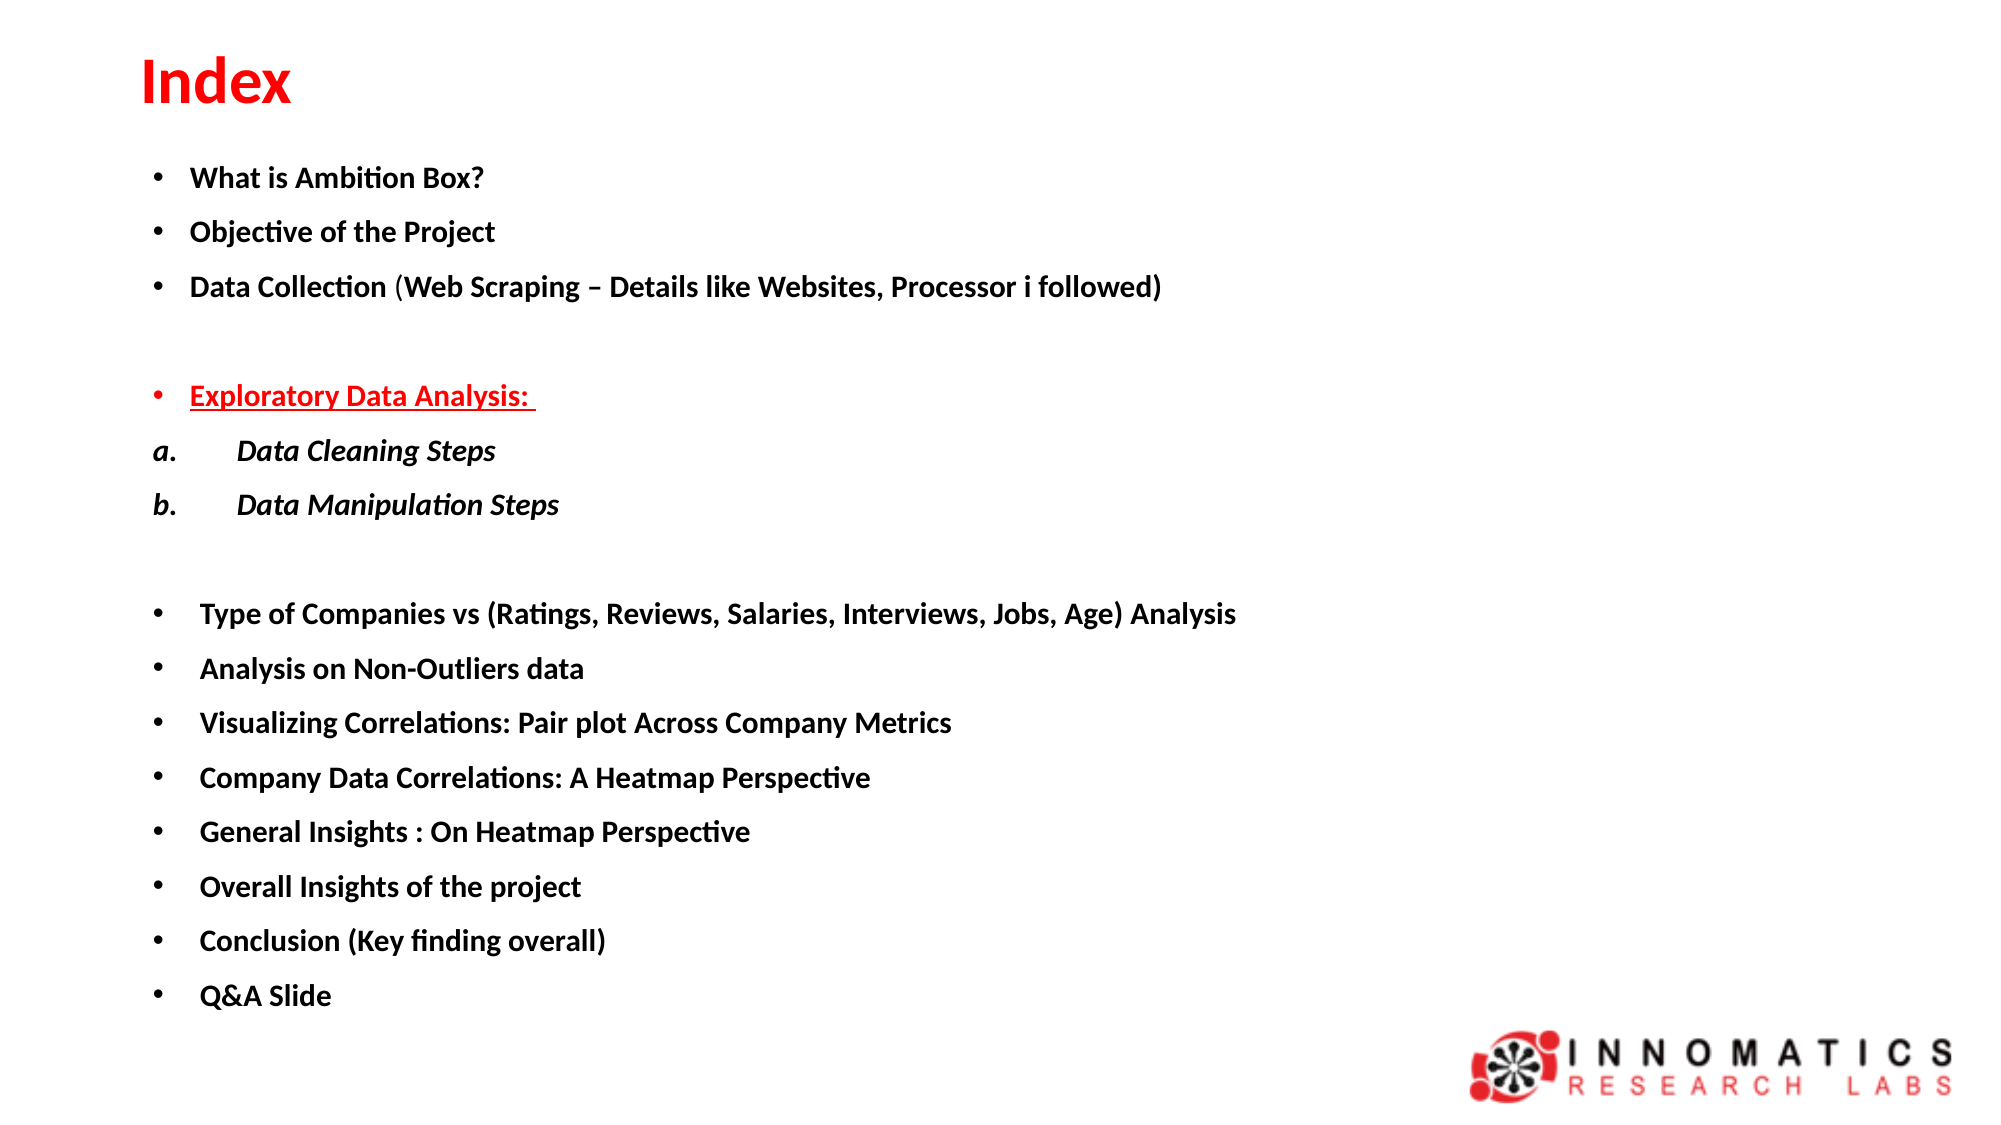

# Index
What is Ambition Box?
Objective of the Project
Data Collection (Web Scraping – Details like Websites, Processor i followed)

Exploratory Data Analysis:
Data Cleaning Steps
Data Manipulation Steps

Type of Companies vs (Ratings, Reviews, Salaries, Interviews, Jobs, Age) Analysis
Analysis on Non-Outliers data
Visualizing Correlations: Pair plot Across Company Metrics
Company Data Correlations: A Heatmap Perspective
General Insights : On Heatmap Perspective
Overall Insights of the project
Conclusion (Key finding overall)
Q&A Slide